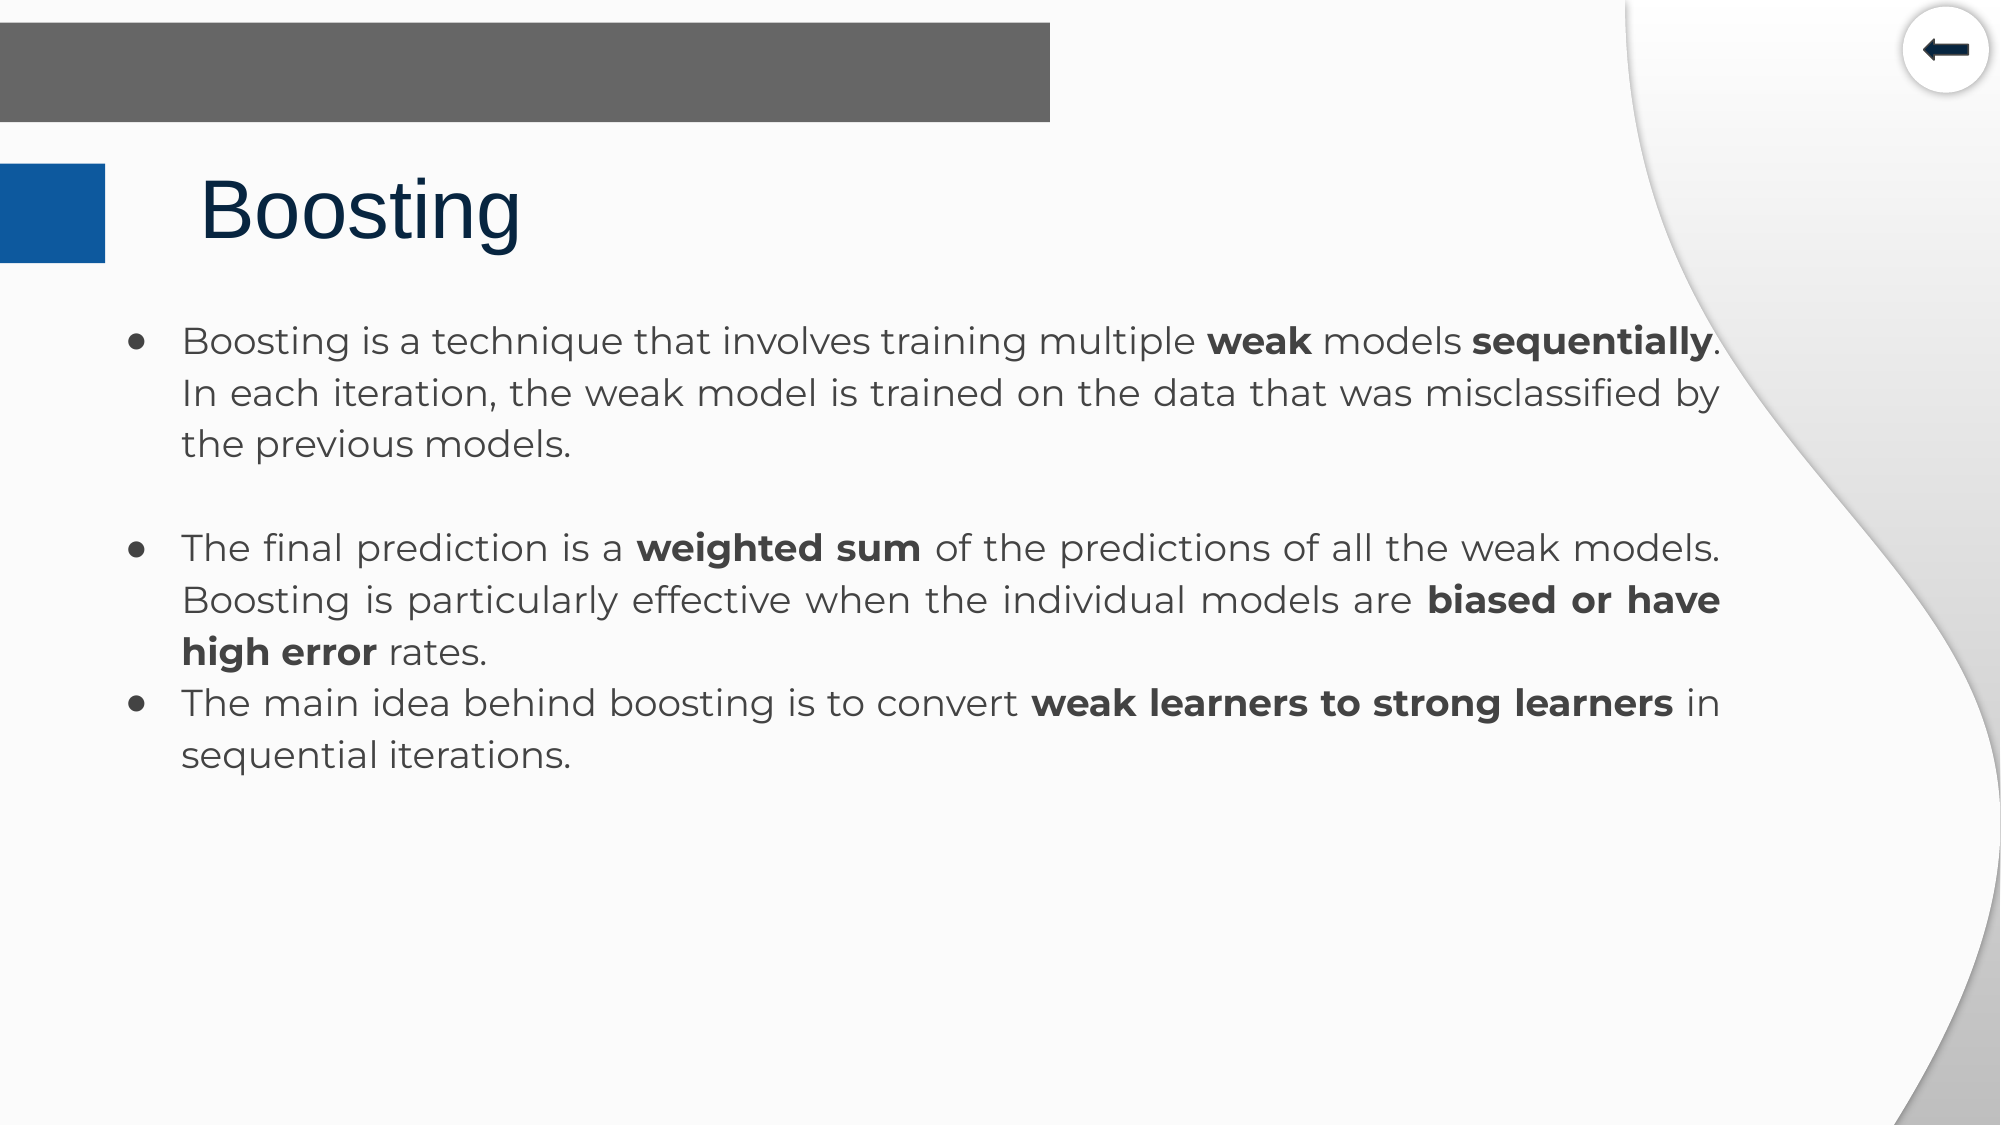

# Boosting
Boosting is a technique that involves training multiple weak models sequentially. In each iteration, the weak model is trained on the data that was misclassified by the previous models.

The final prediction is a weighted sum of the predictions of all the weak models. Boosting is particularly effective when the individual models are biased or have high error rates.
The main idea behind boosting is to convert weak learners to strong learners in sequential iterations.